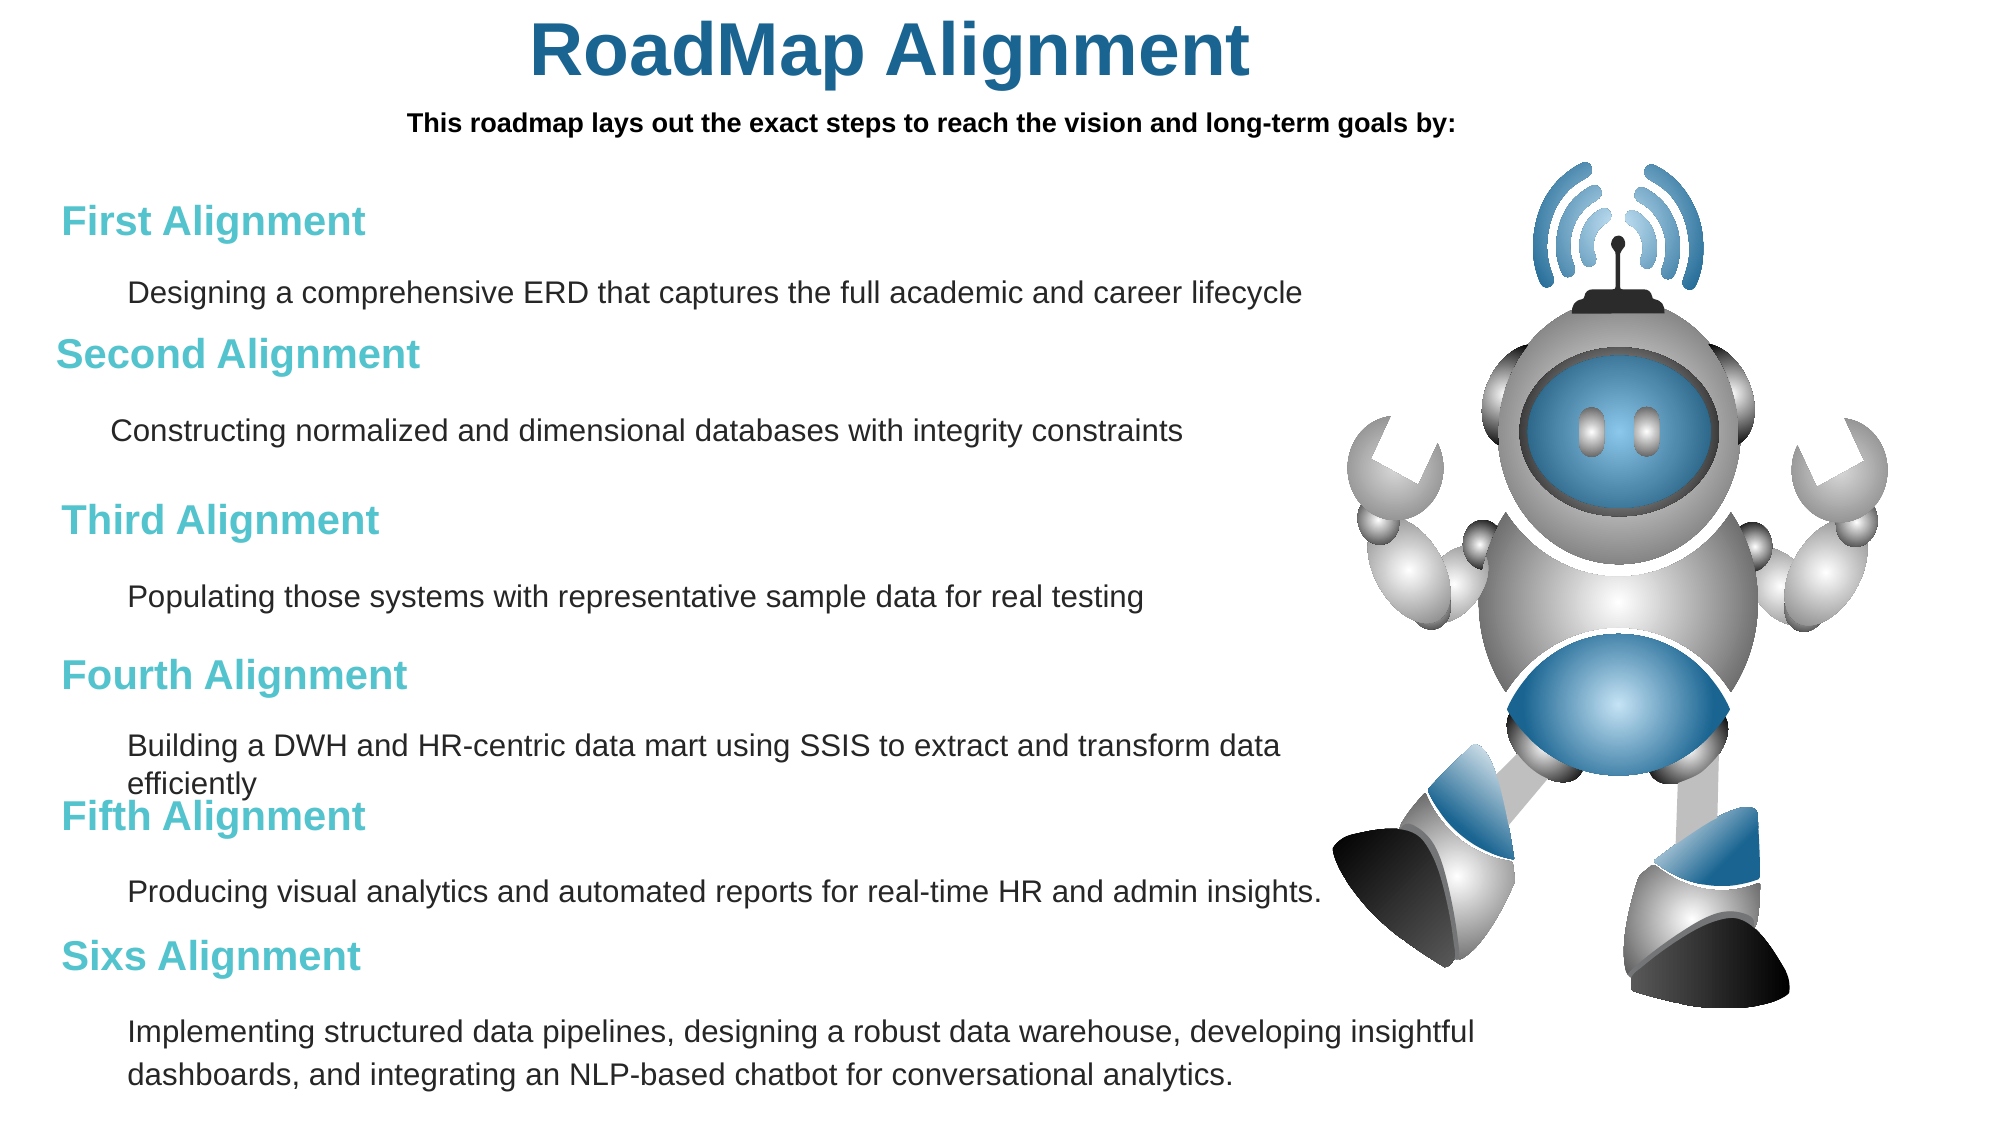

RoadMap Alignment
This roadmap lays out the exact steps to reach the vision and long-term goals by:

First Alignment
Designing a comprehensive ERD that captures the full academic and career lifecycle
Second Alignment
Constructing normalized and dimensional databases with integrity constraints
Third Alignment
Populating those systems with representative sample data for real testing
Fourth Alignment
Building a DWH and HR-centric data mart using SSIS to extract and transform data efficiently
Fifth Alignment
Producing visual analytics and automated reports for real-time HR and admin insights.
Sixs Alignment
Implementing structured data pipelines, designing a robust data warehouse, developing insightful dashboards, and integrating an NLP-based chatbot for conversational analytics.